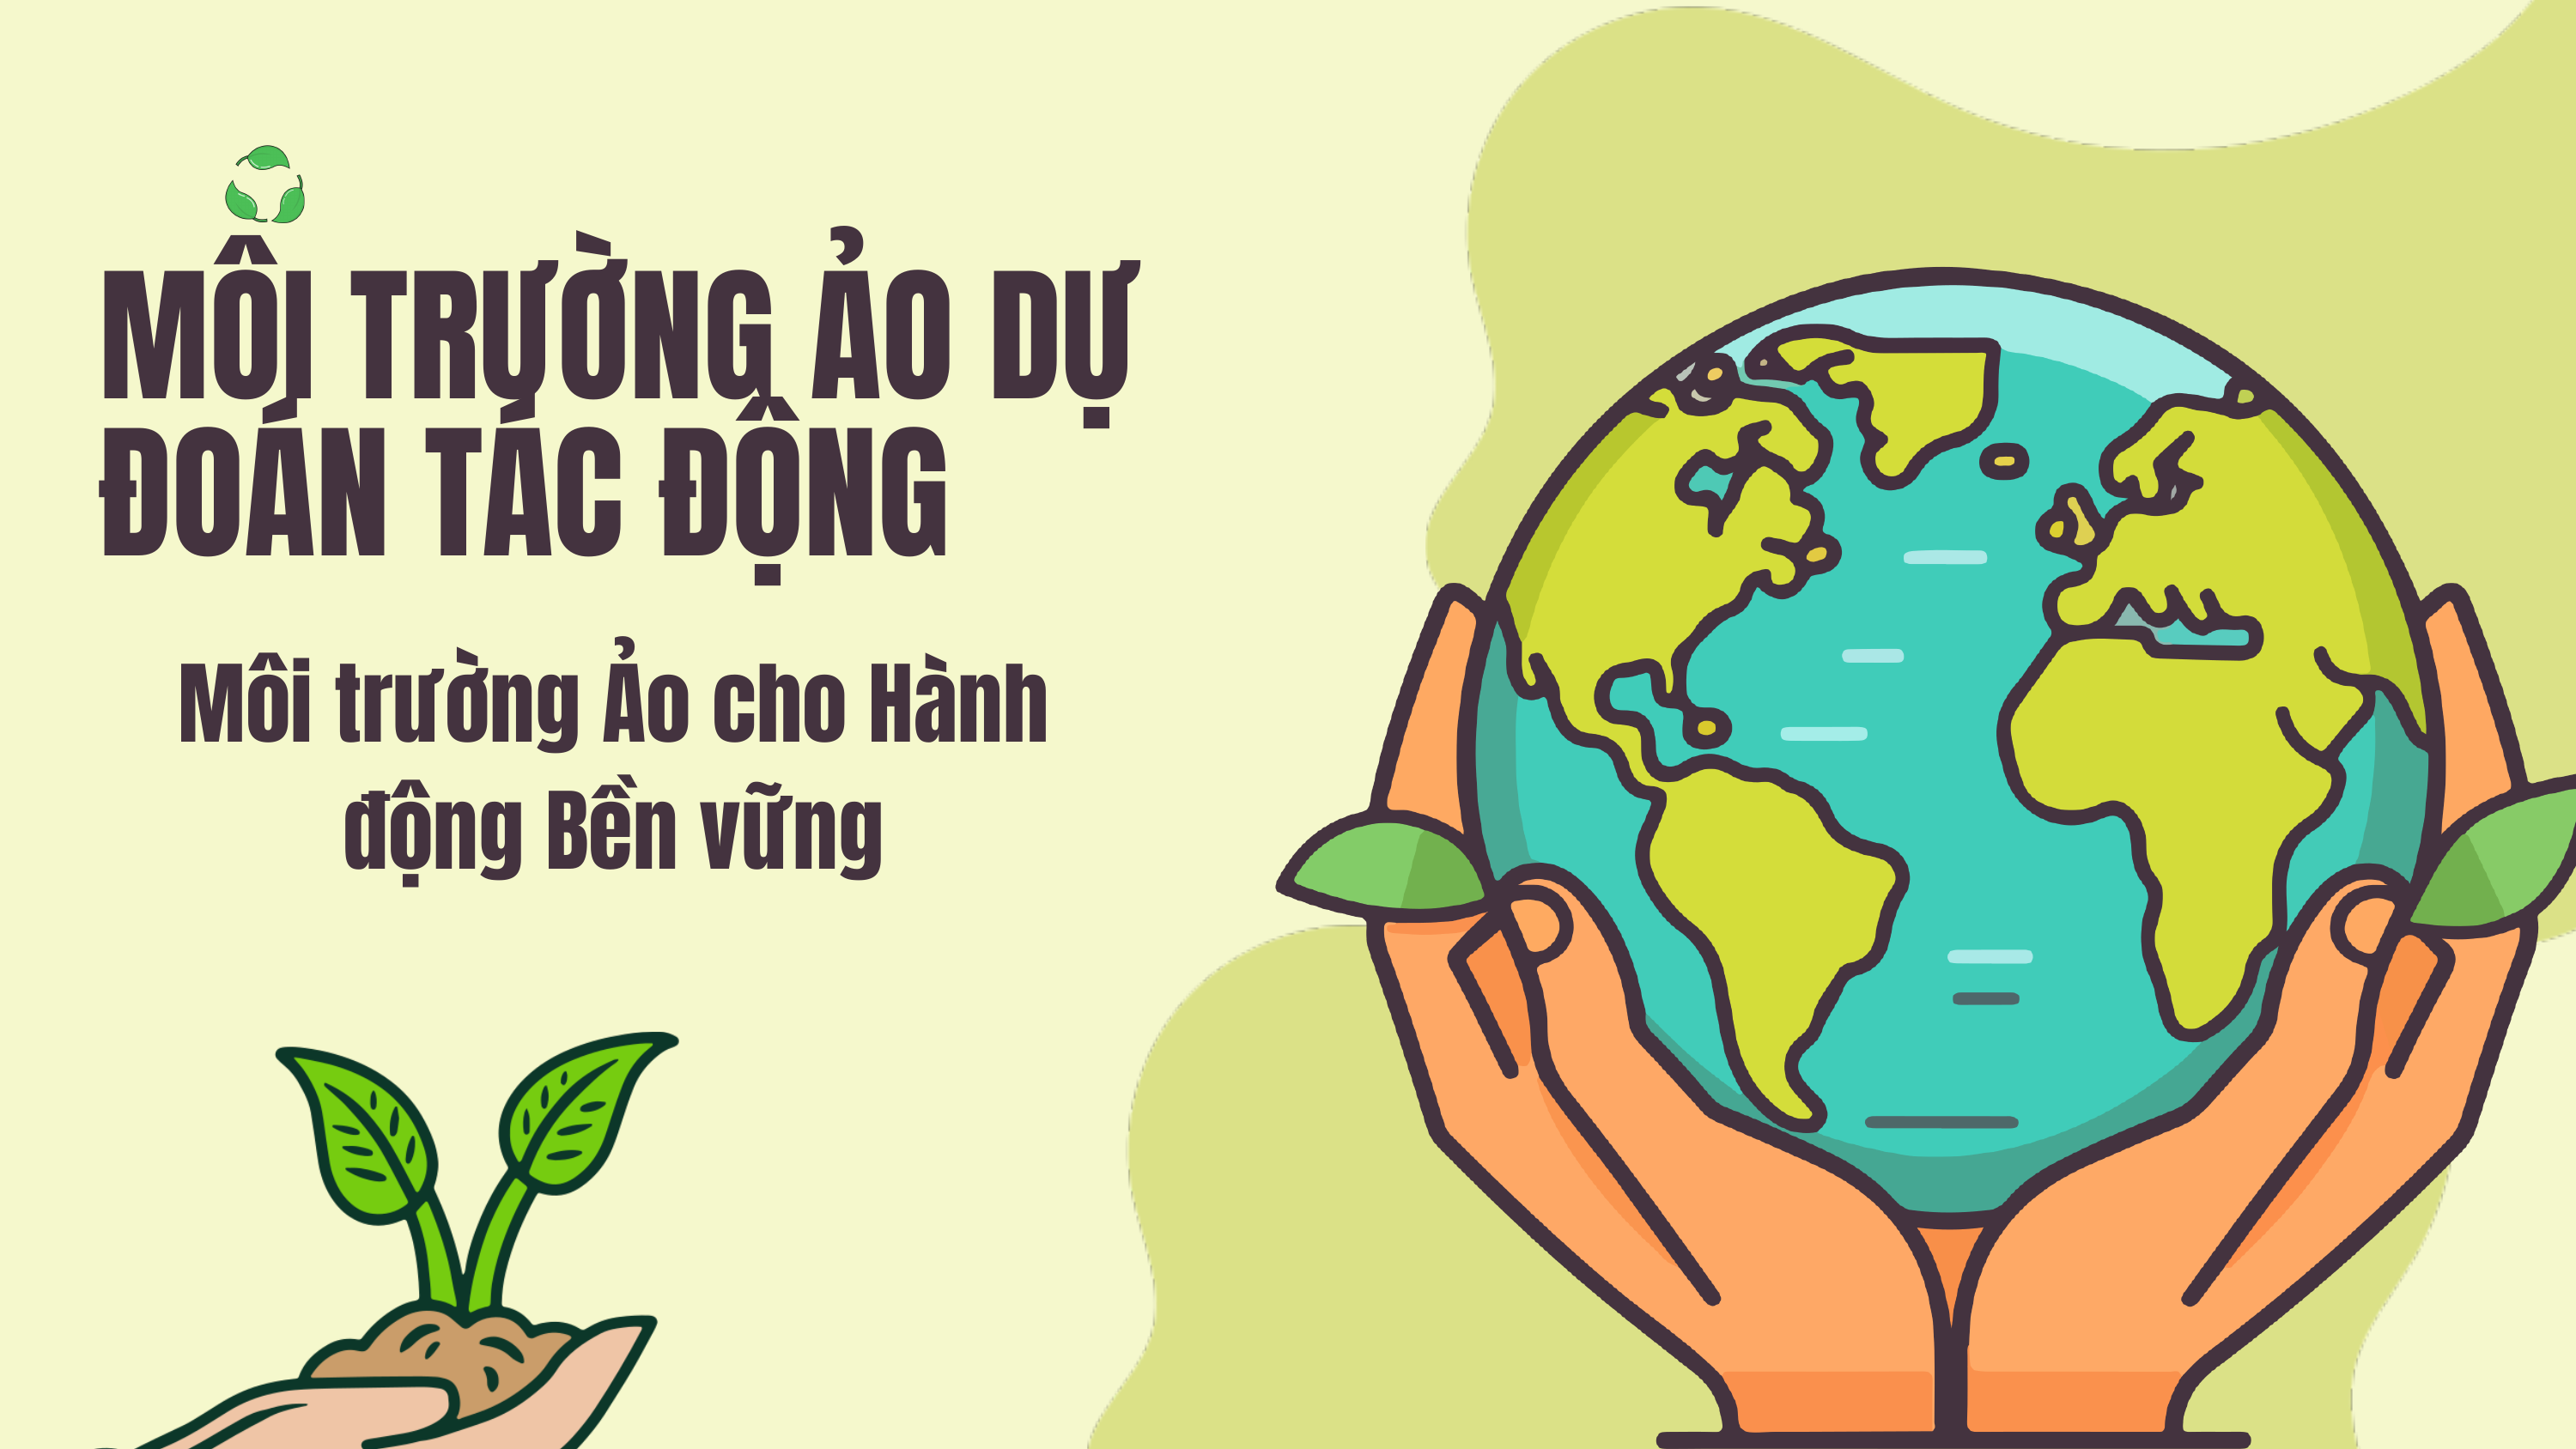

MÔI TRƯỜNG ẢO DỰ ĐOÁN TÁC ĐỘNG
Môi trường Ảo cho Hành động Bền vững